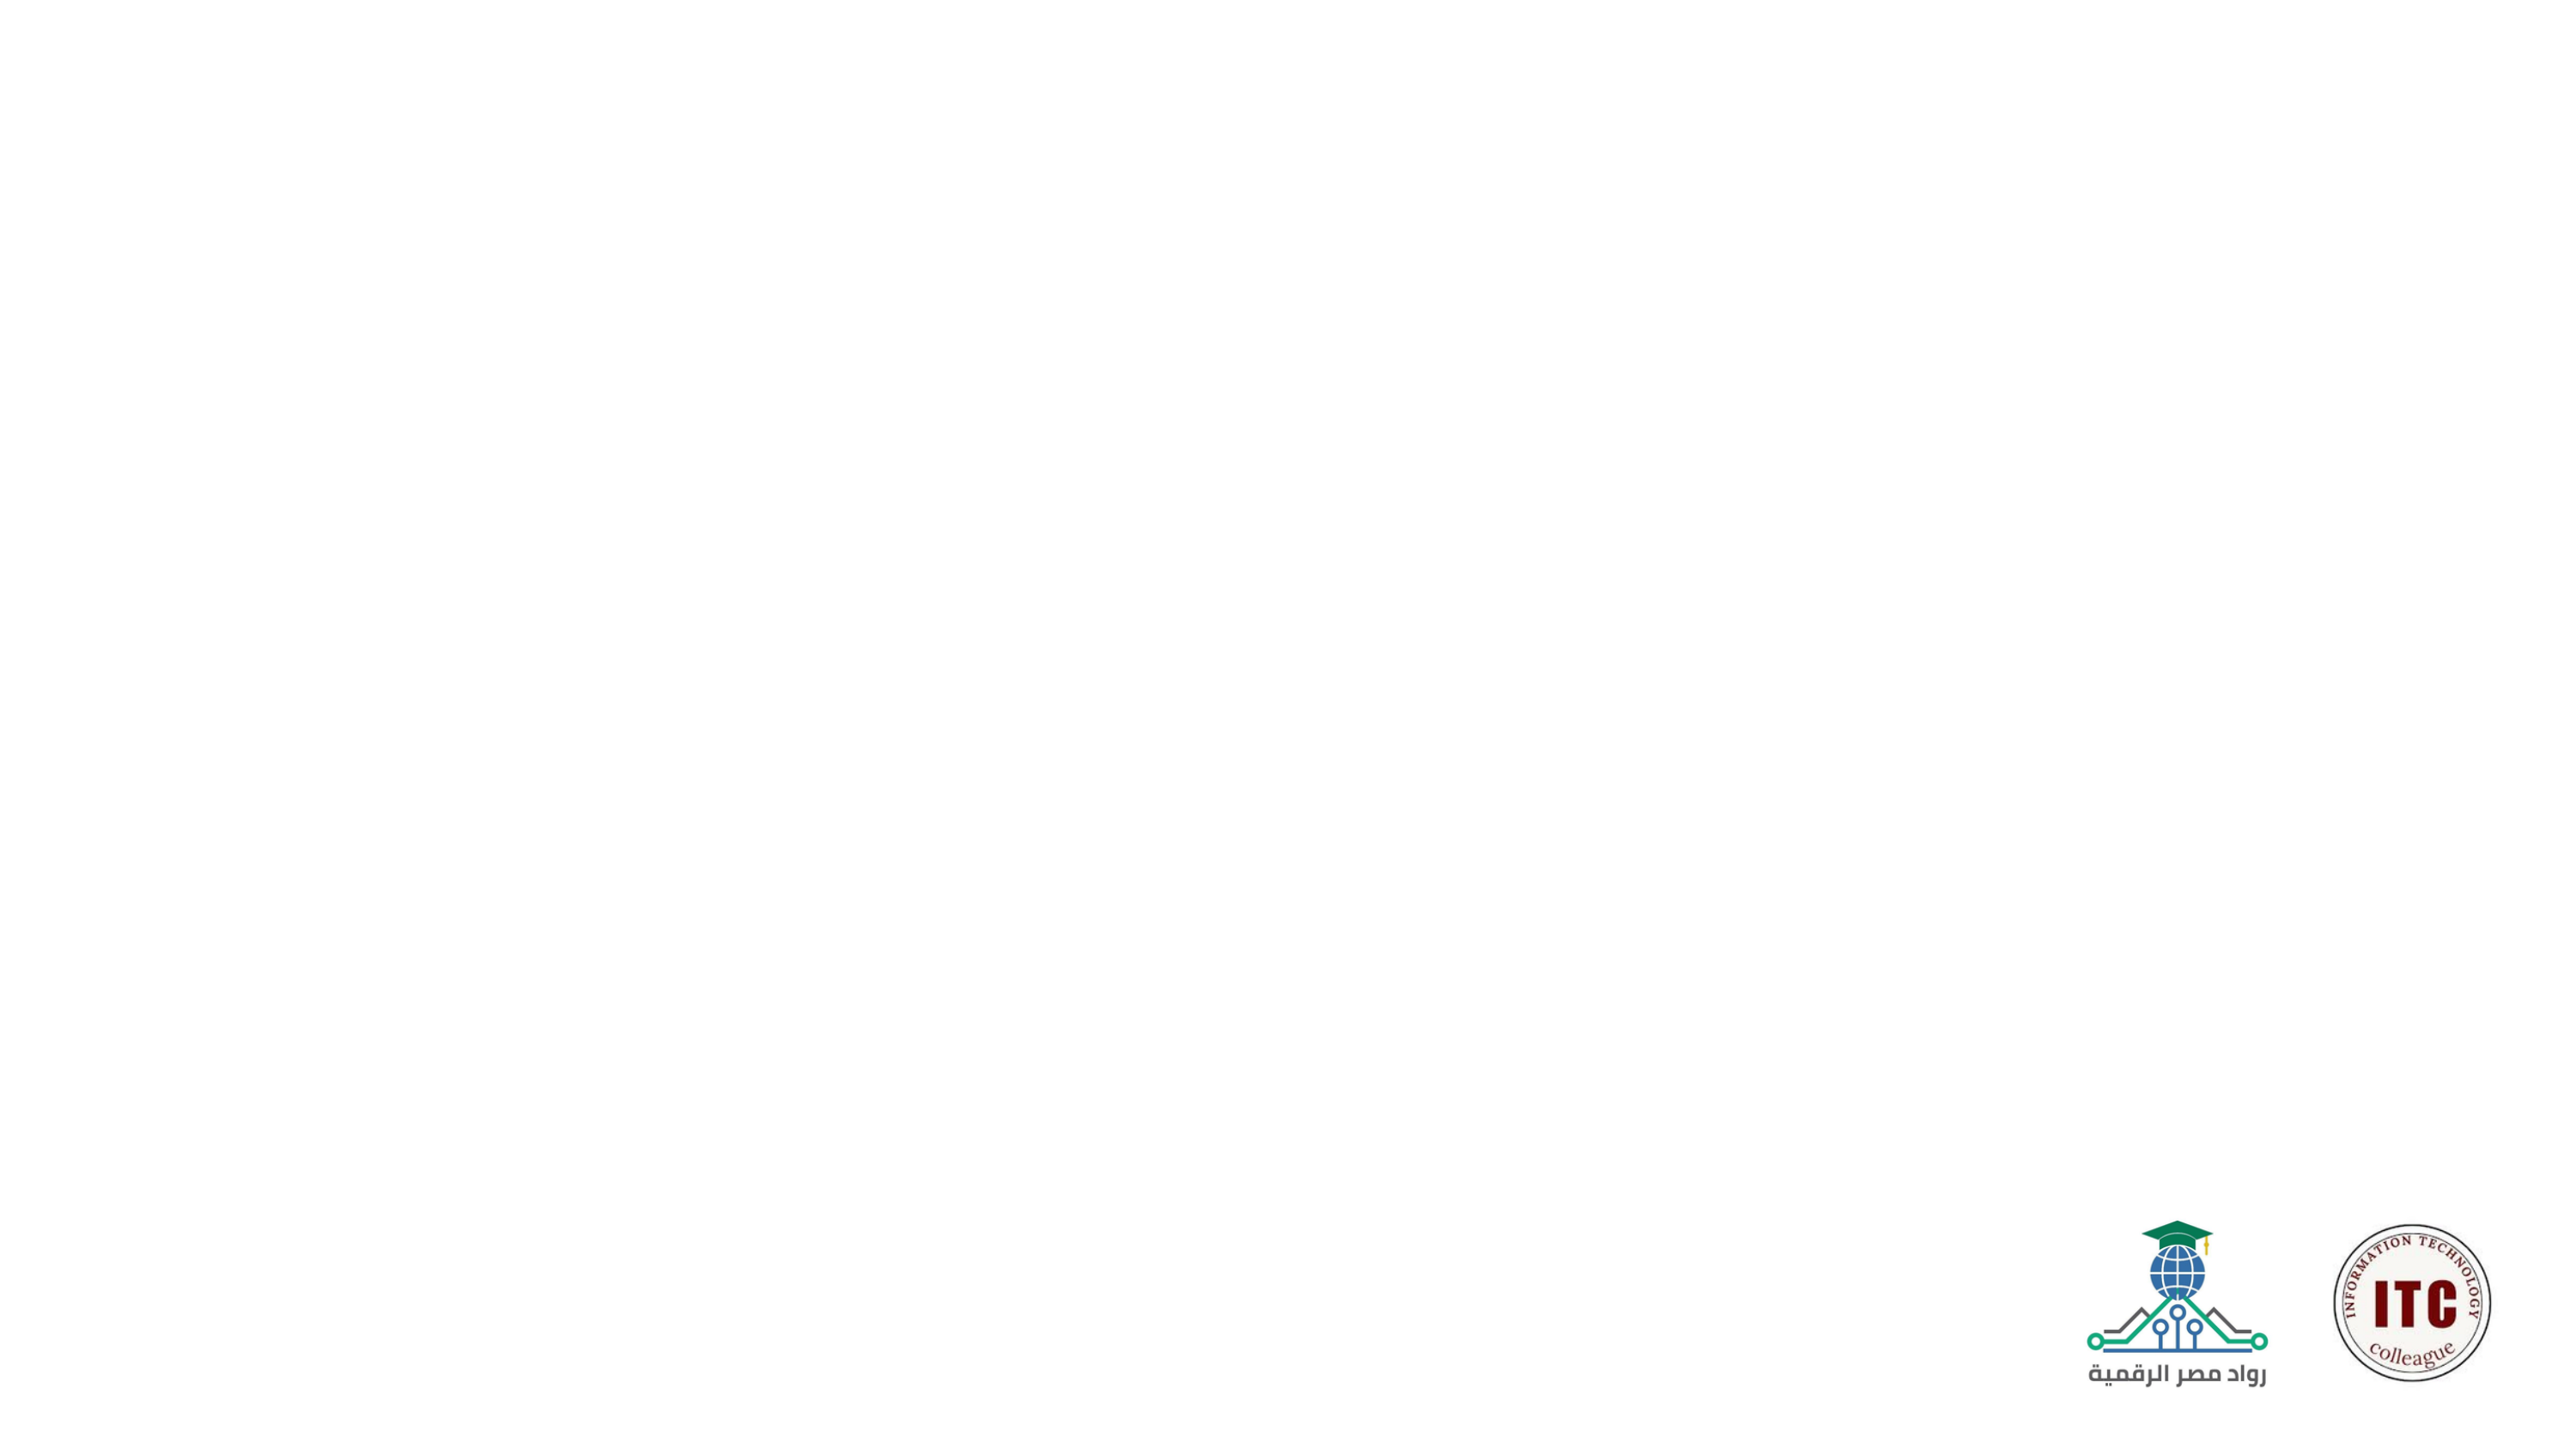

Presentation by :
Mohamed Mattar
Supervisor
Eng. Mahmoud Khalid
BUG CRUSHERS
Final Project
TEAM 1
Team Leader: Ziad Ghoraba